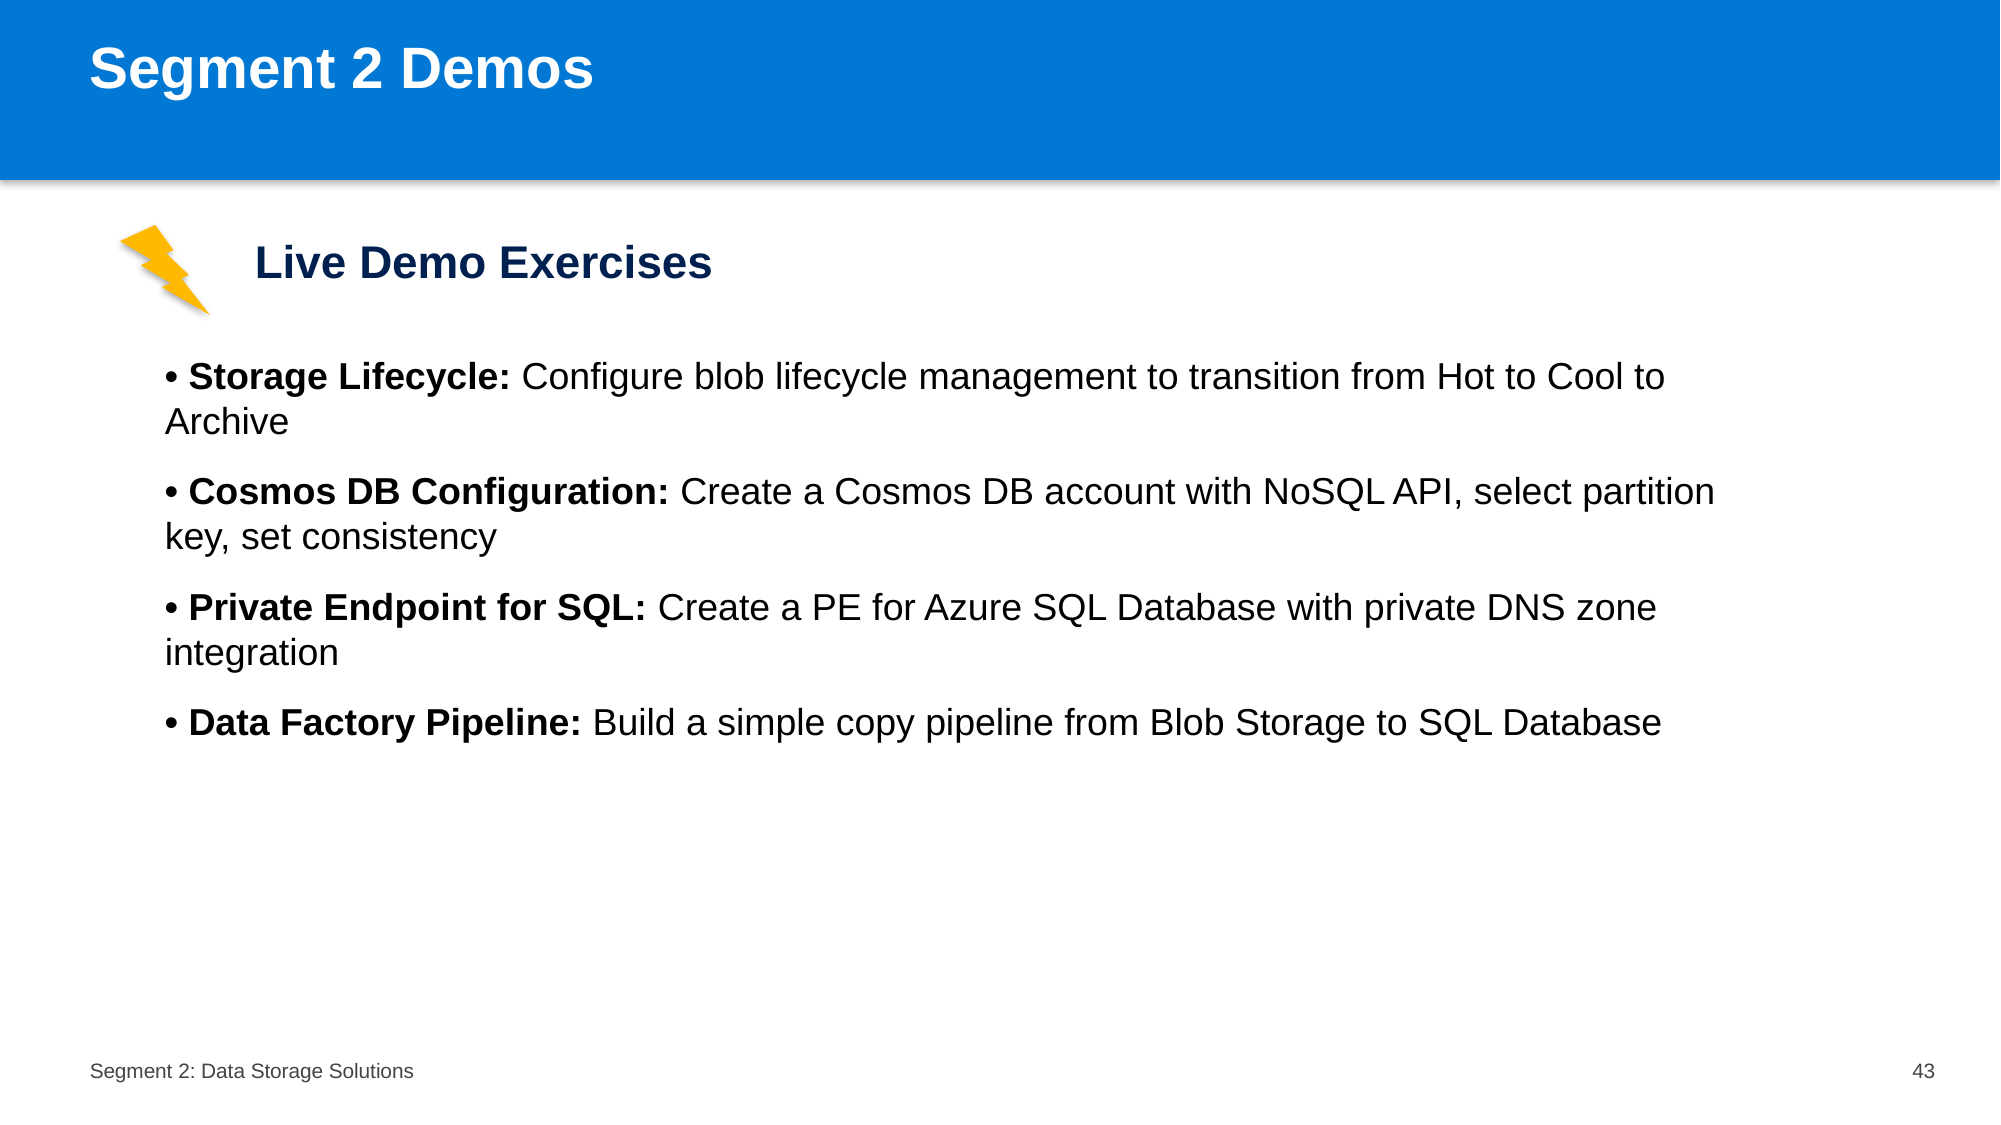

Segment 2 Demos

Live Demo Exercises
• Storage Lifecycle: Configure blob lifecycle management to transition from Hot to Cool to Archive
• Cosmos DB Configuration: Create a Cosmos DB account with NoSQL API, select partition key, set consistency
• Private Endpoint for SQL: Create a PE for Azure SQL Database with private DNS zone integration
• Data Factory Pipeline: Build a simple copy pipeline from Blob Storage to SQL Database
Segment 2: Data Storage Solutions
43